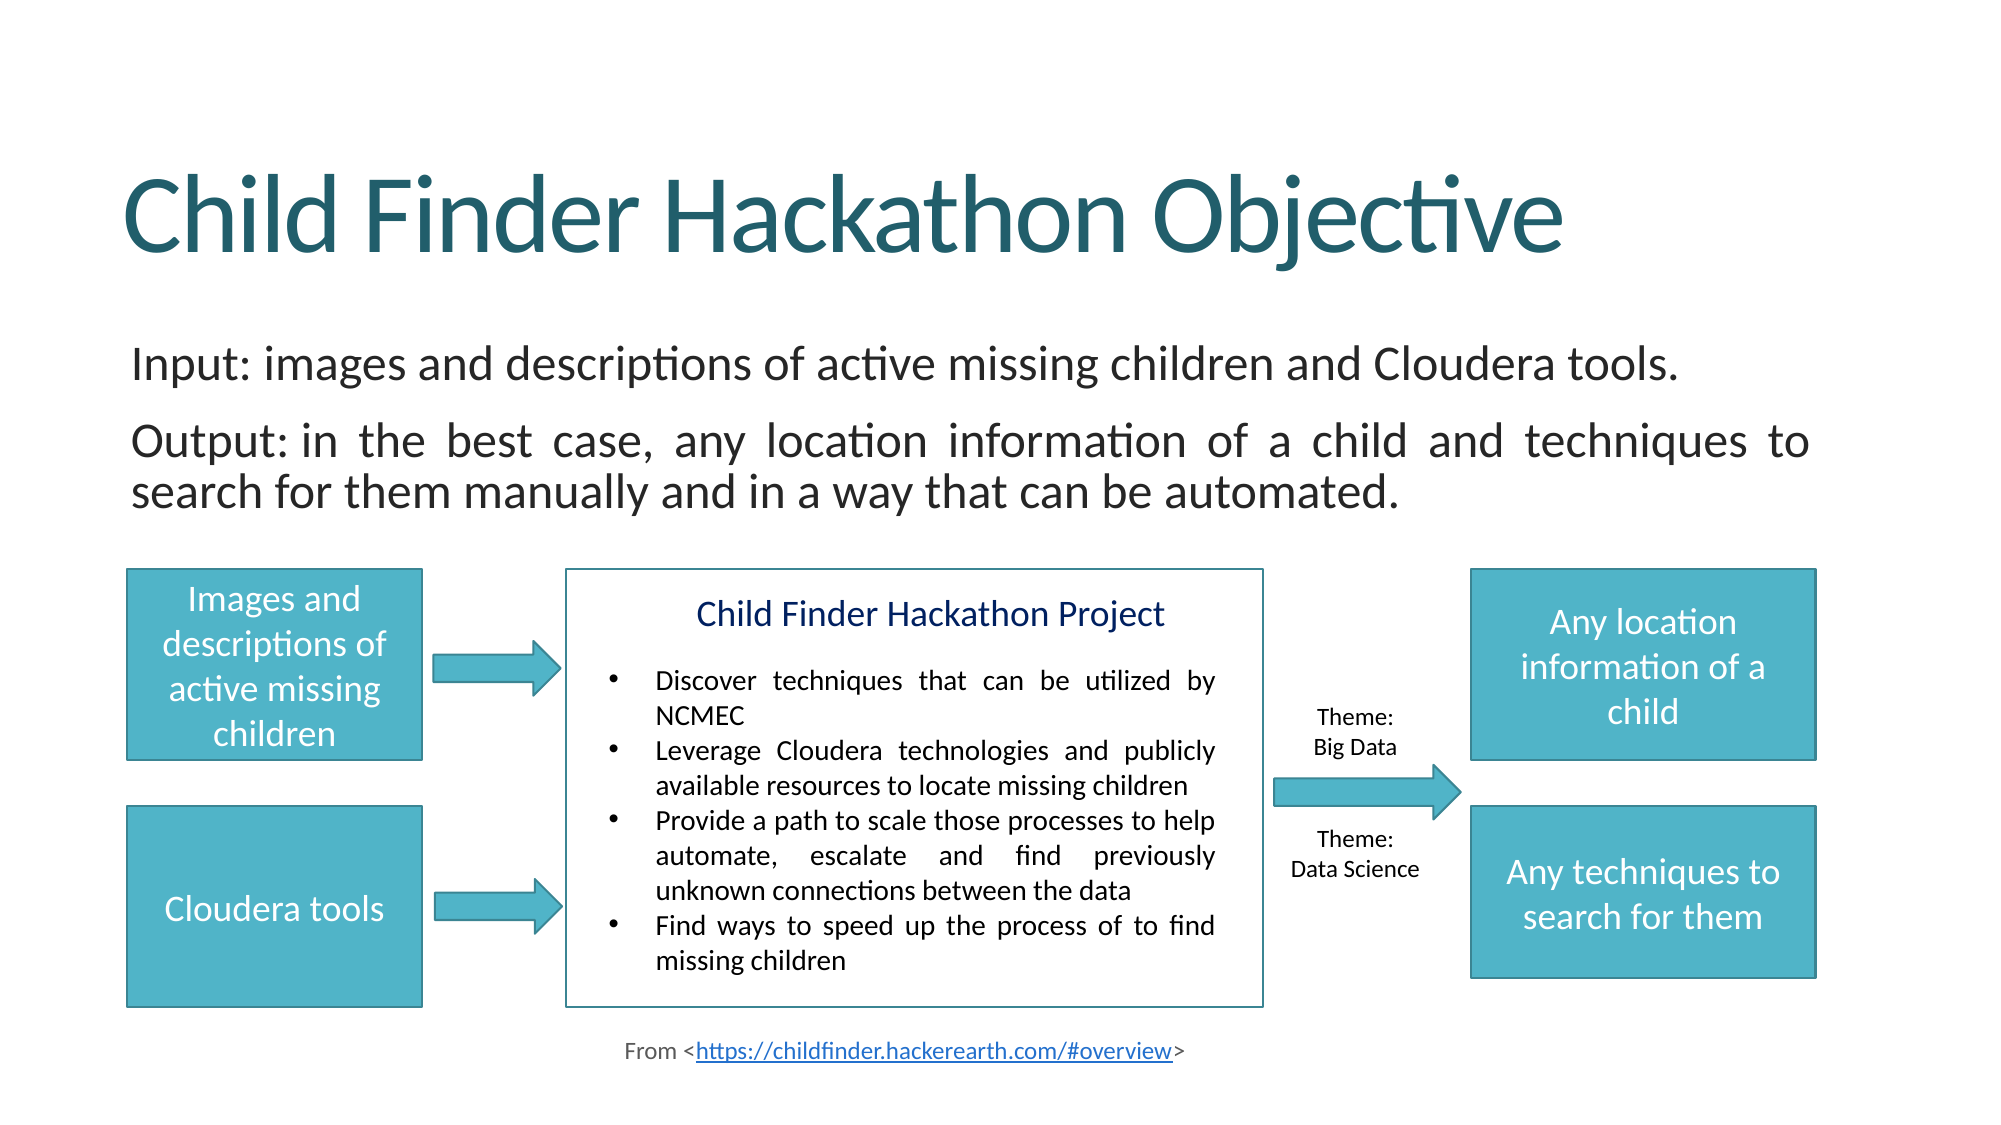

# Child Finder Hackathon Objective
Input: images and descriptions of active missing children and Cloudera tools.
Output: in the best case, any location information of a child and techniques to search for them manually and in a way that can be automated.

Images and descriptions of active missing children

Any location information of a child
Child Finder Hackathon Project

Discover techniques that can be utilized by NCMEC
Leverage Cloudera technologies and publicly available resources to locate missing children
Provide a path to scale those processes to help automate, escalate and find previously unknown connections between the data
Find ways to speed up the process of to find missing children
Theme:
Big Data

Cloudera tools
Any techniques to search for them
Theme:
Data Science

From <https://childfinder.hackerearth.com/#overview>